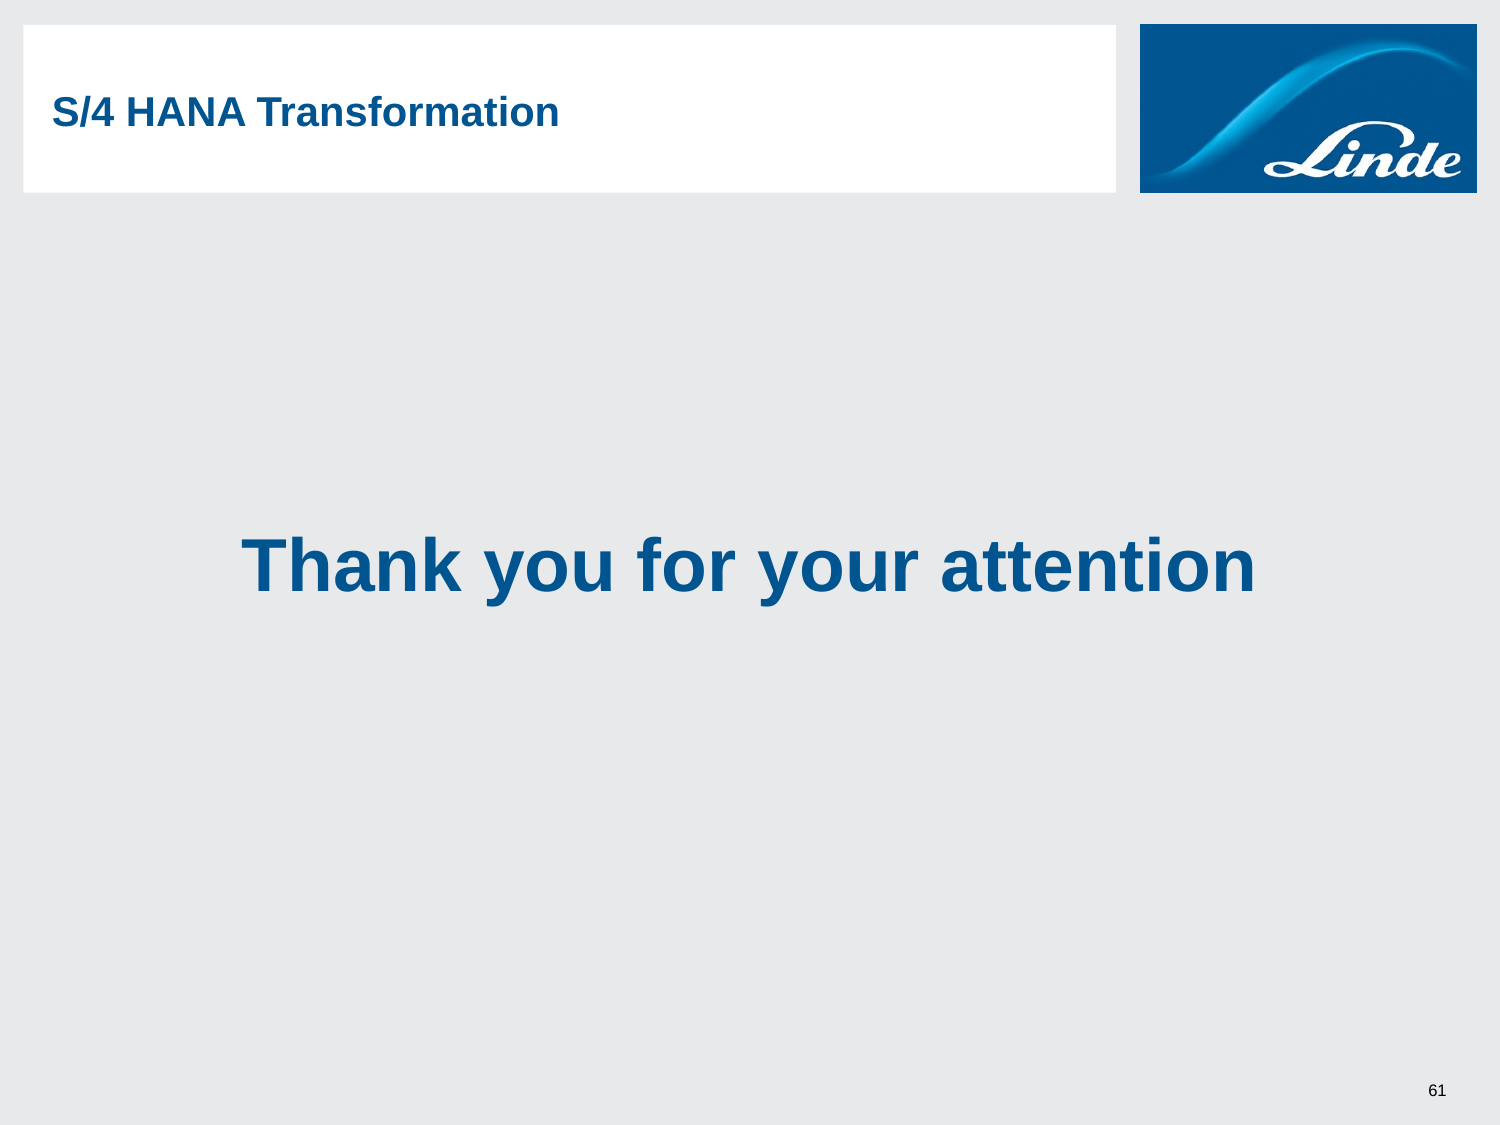

# S/4 HANA Transformation
Thank you for your attention